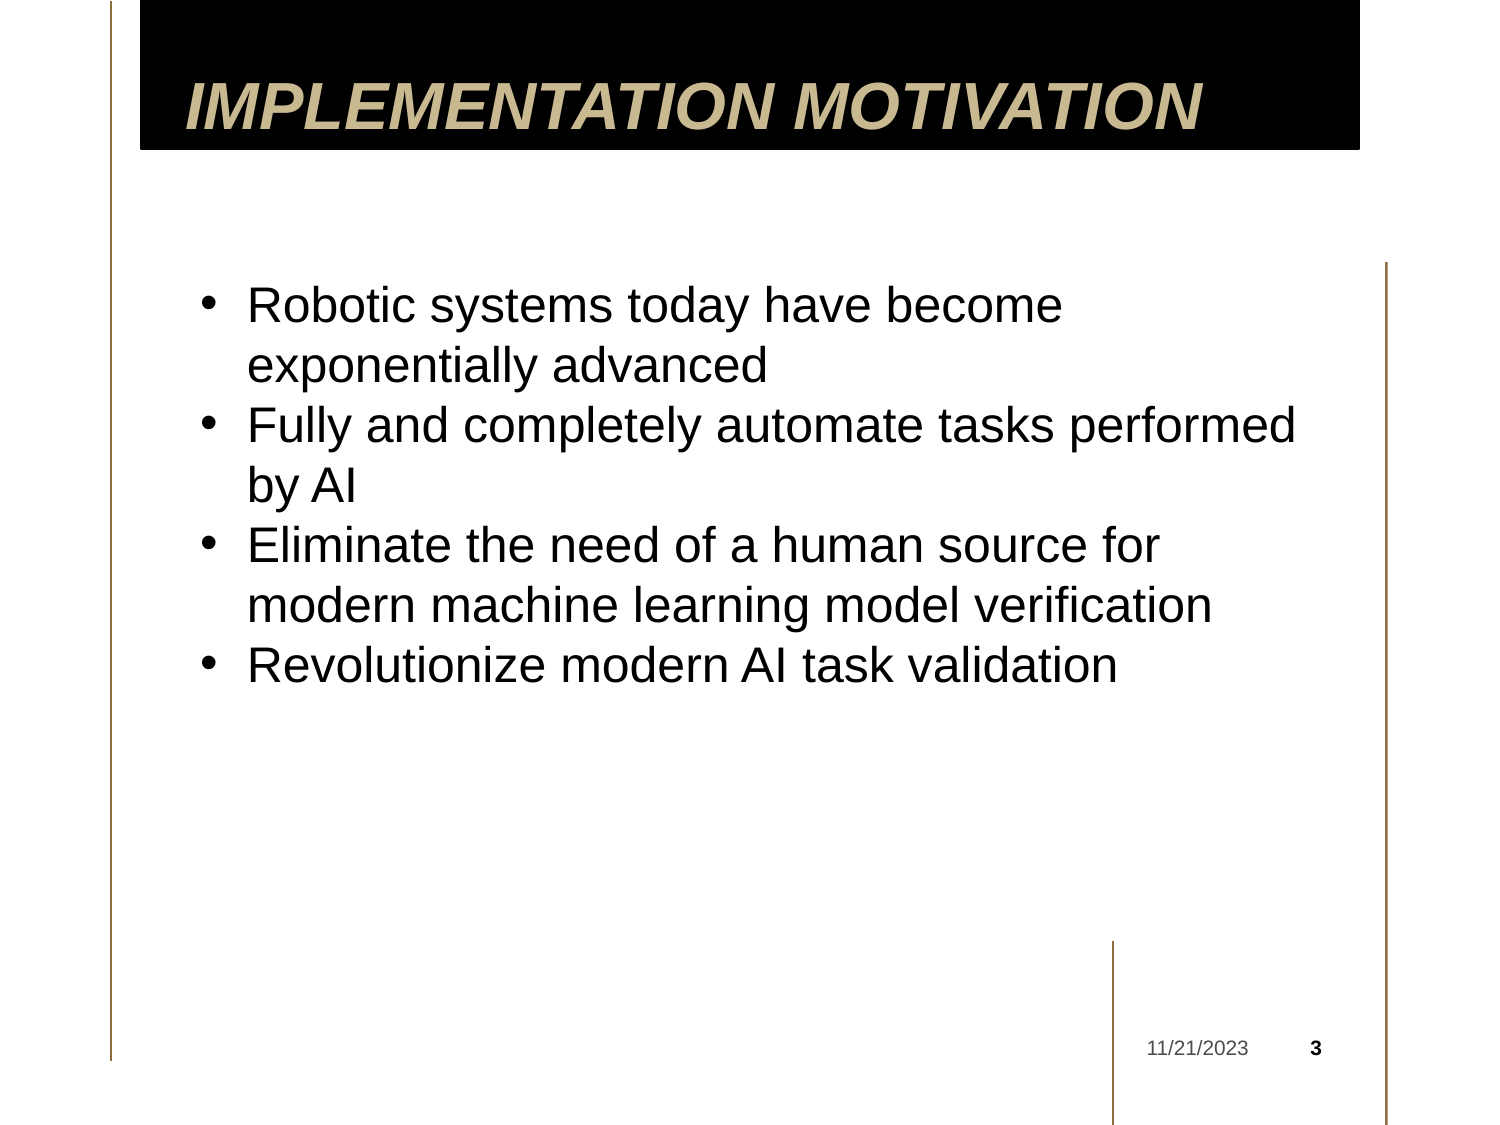

# IMPLEMENTATION MOTIVATION
Robotic systems today have become exponentially advanced
Fully and completely automate tasks performed by AI
Eliminate the need of a human source for modern machine learning model verification
Revolutionize modern AI task validation

3
11/21/2023